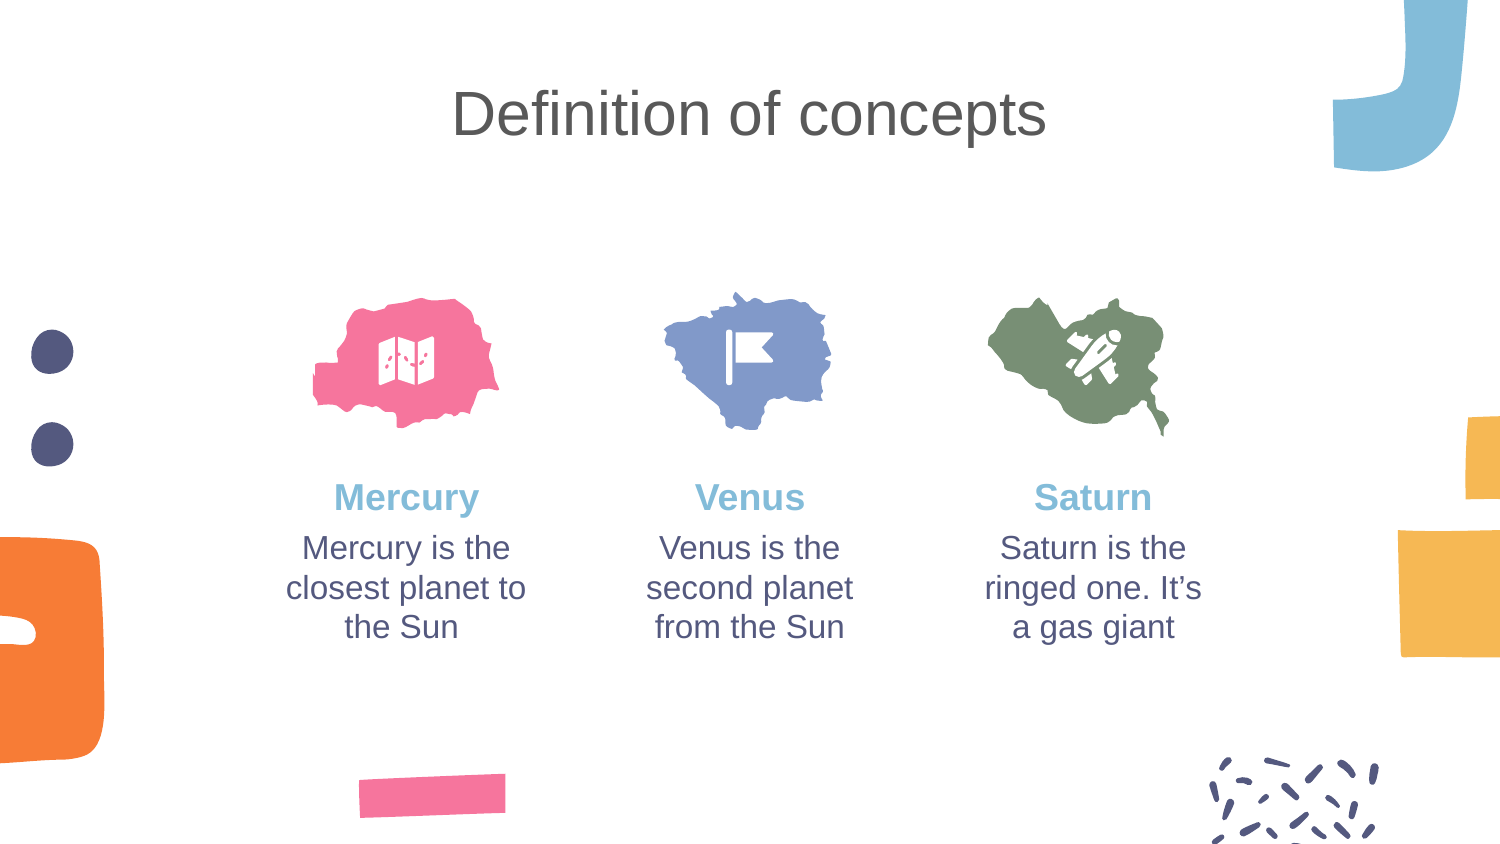

# Definition of concepts

Mercury
Venus
Saturn
Mercury is the closest planet to the Sun
Venus is the second planet from the Sun
Saturn is the ringed one. It’s a gas giant